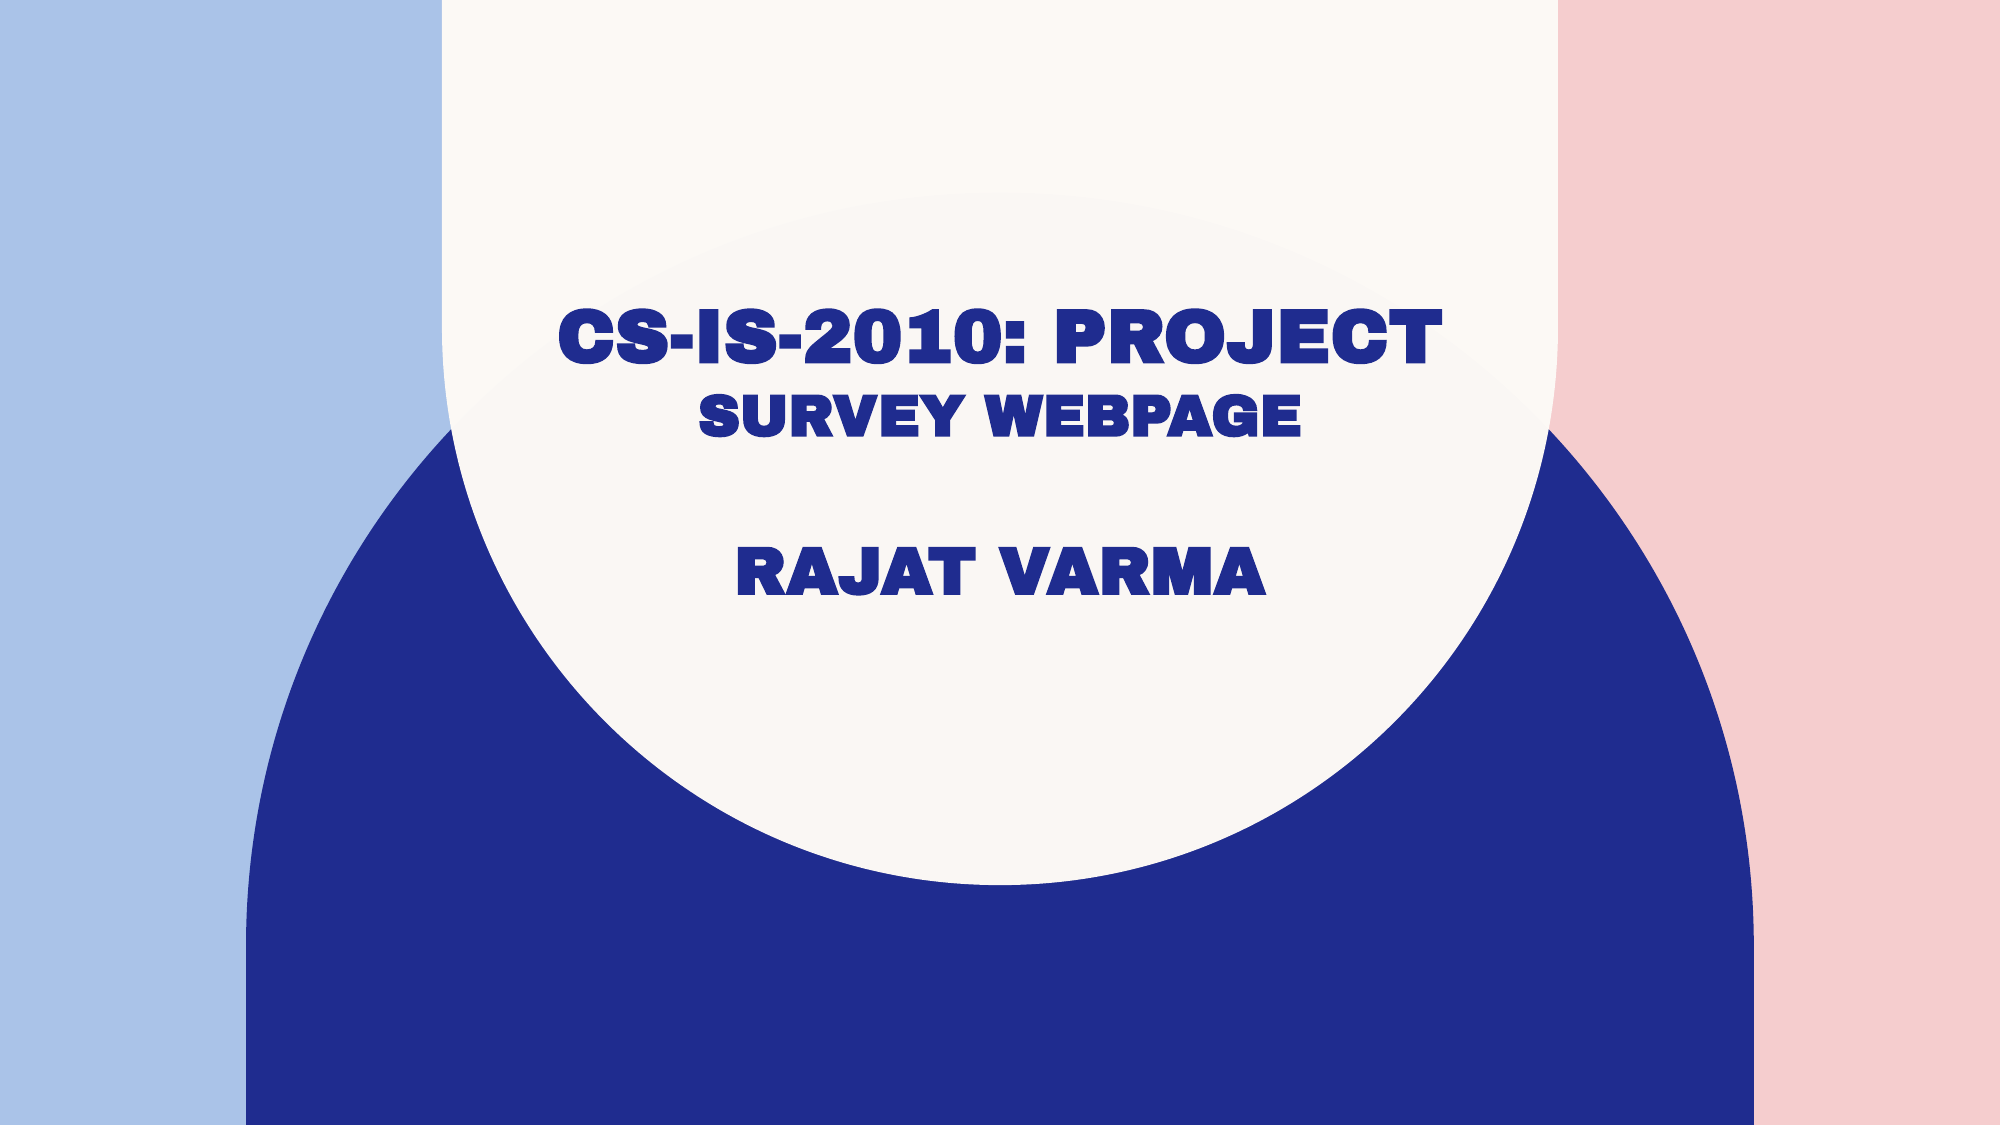

# CS-is-2010: Project Survey Webpage Rajat Varma